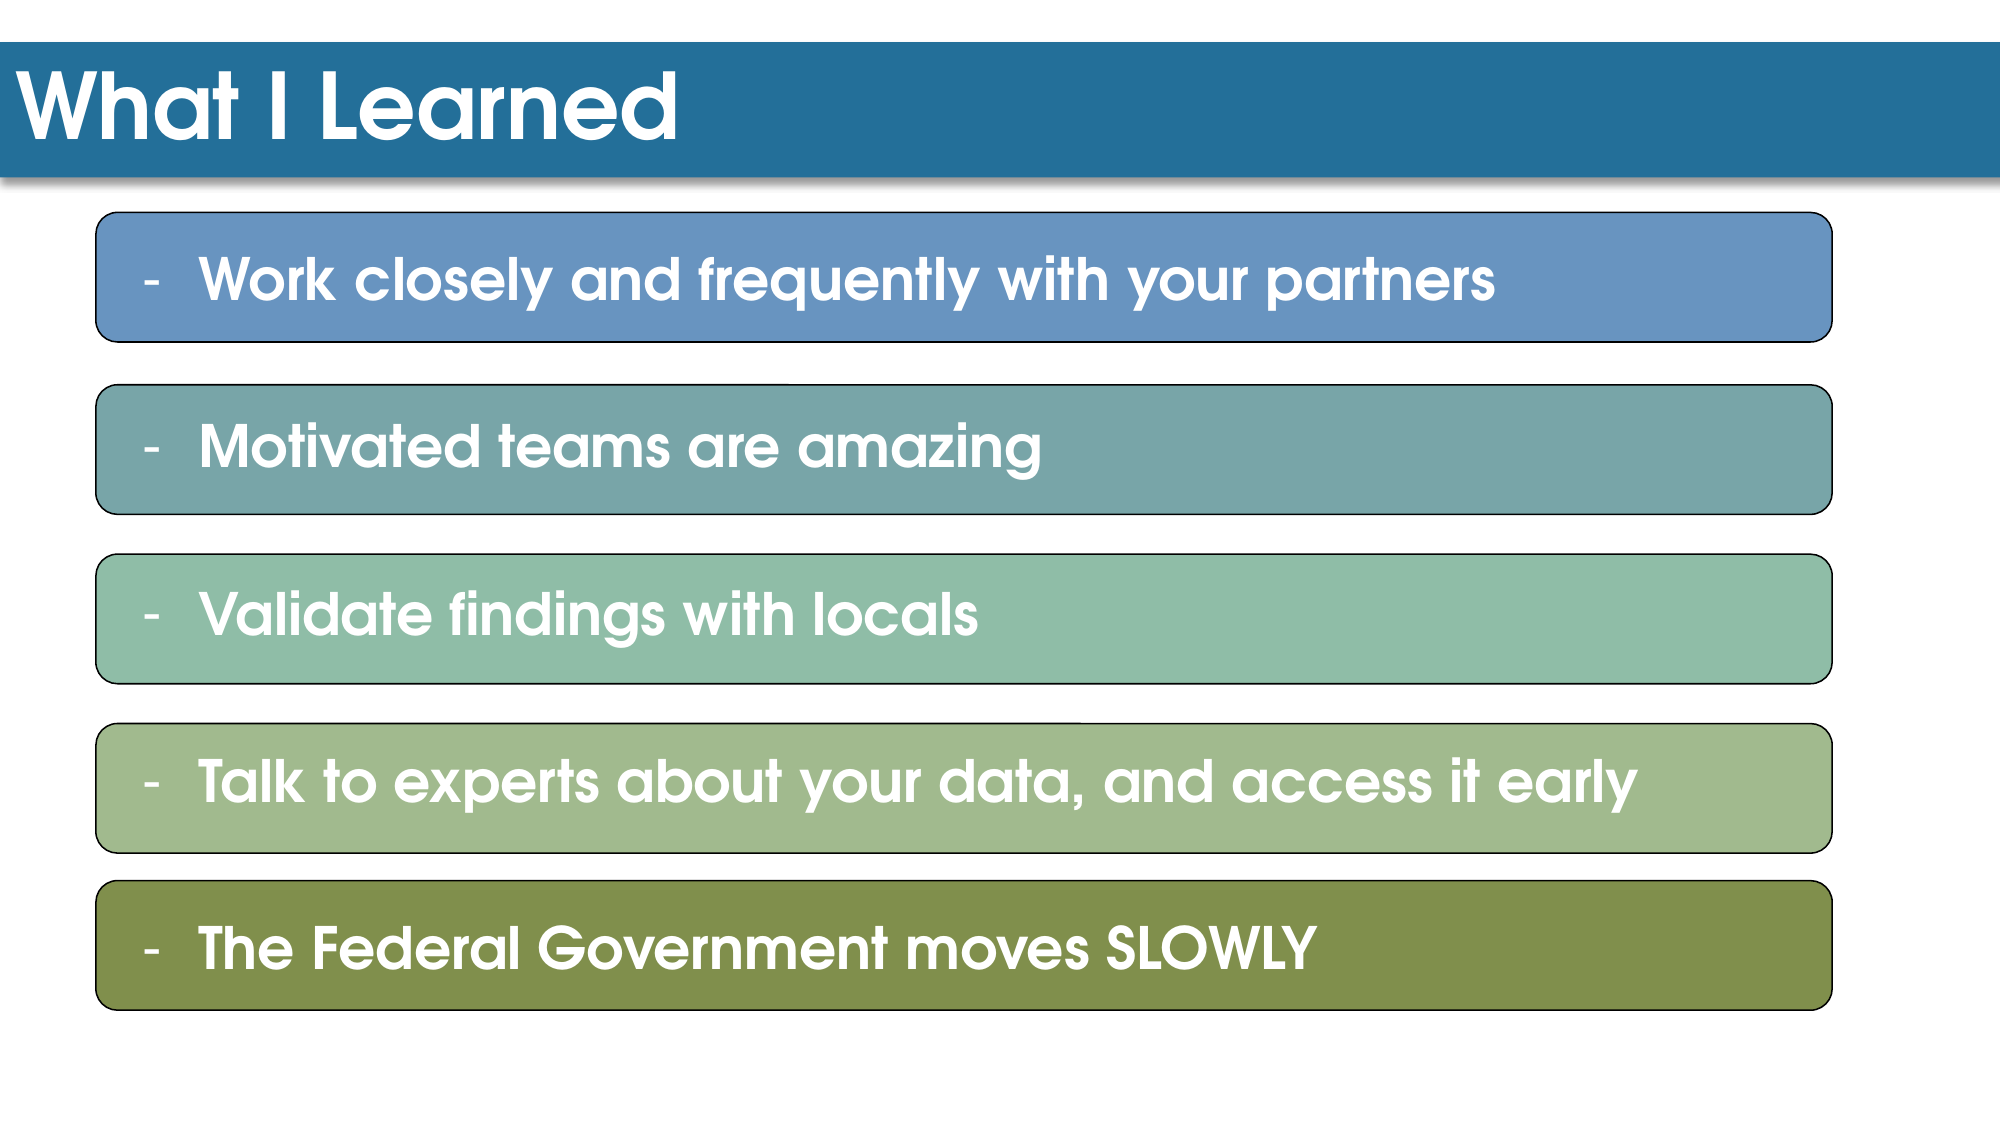

# What I Learned

Work closely and frequently with your partners

Motivated teams are amazing

Validate findings with locals

Talk to experts about your data, and access it early

The Federal Government moves SLOWLY